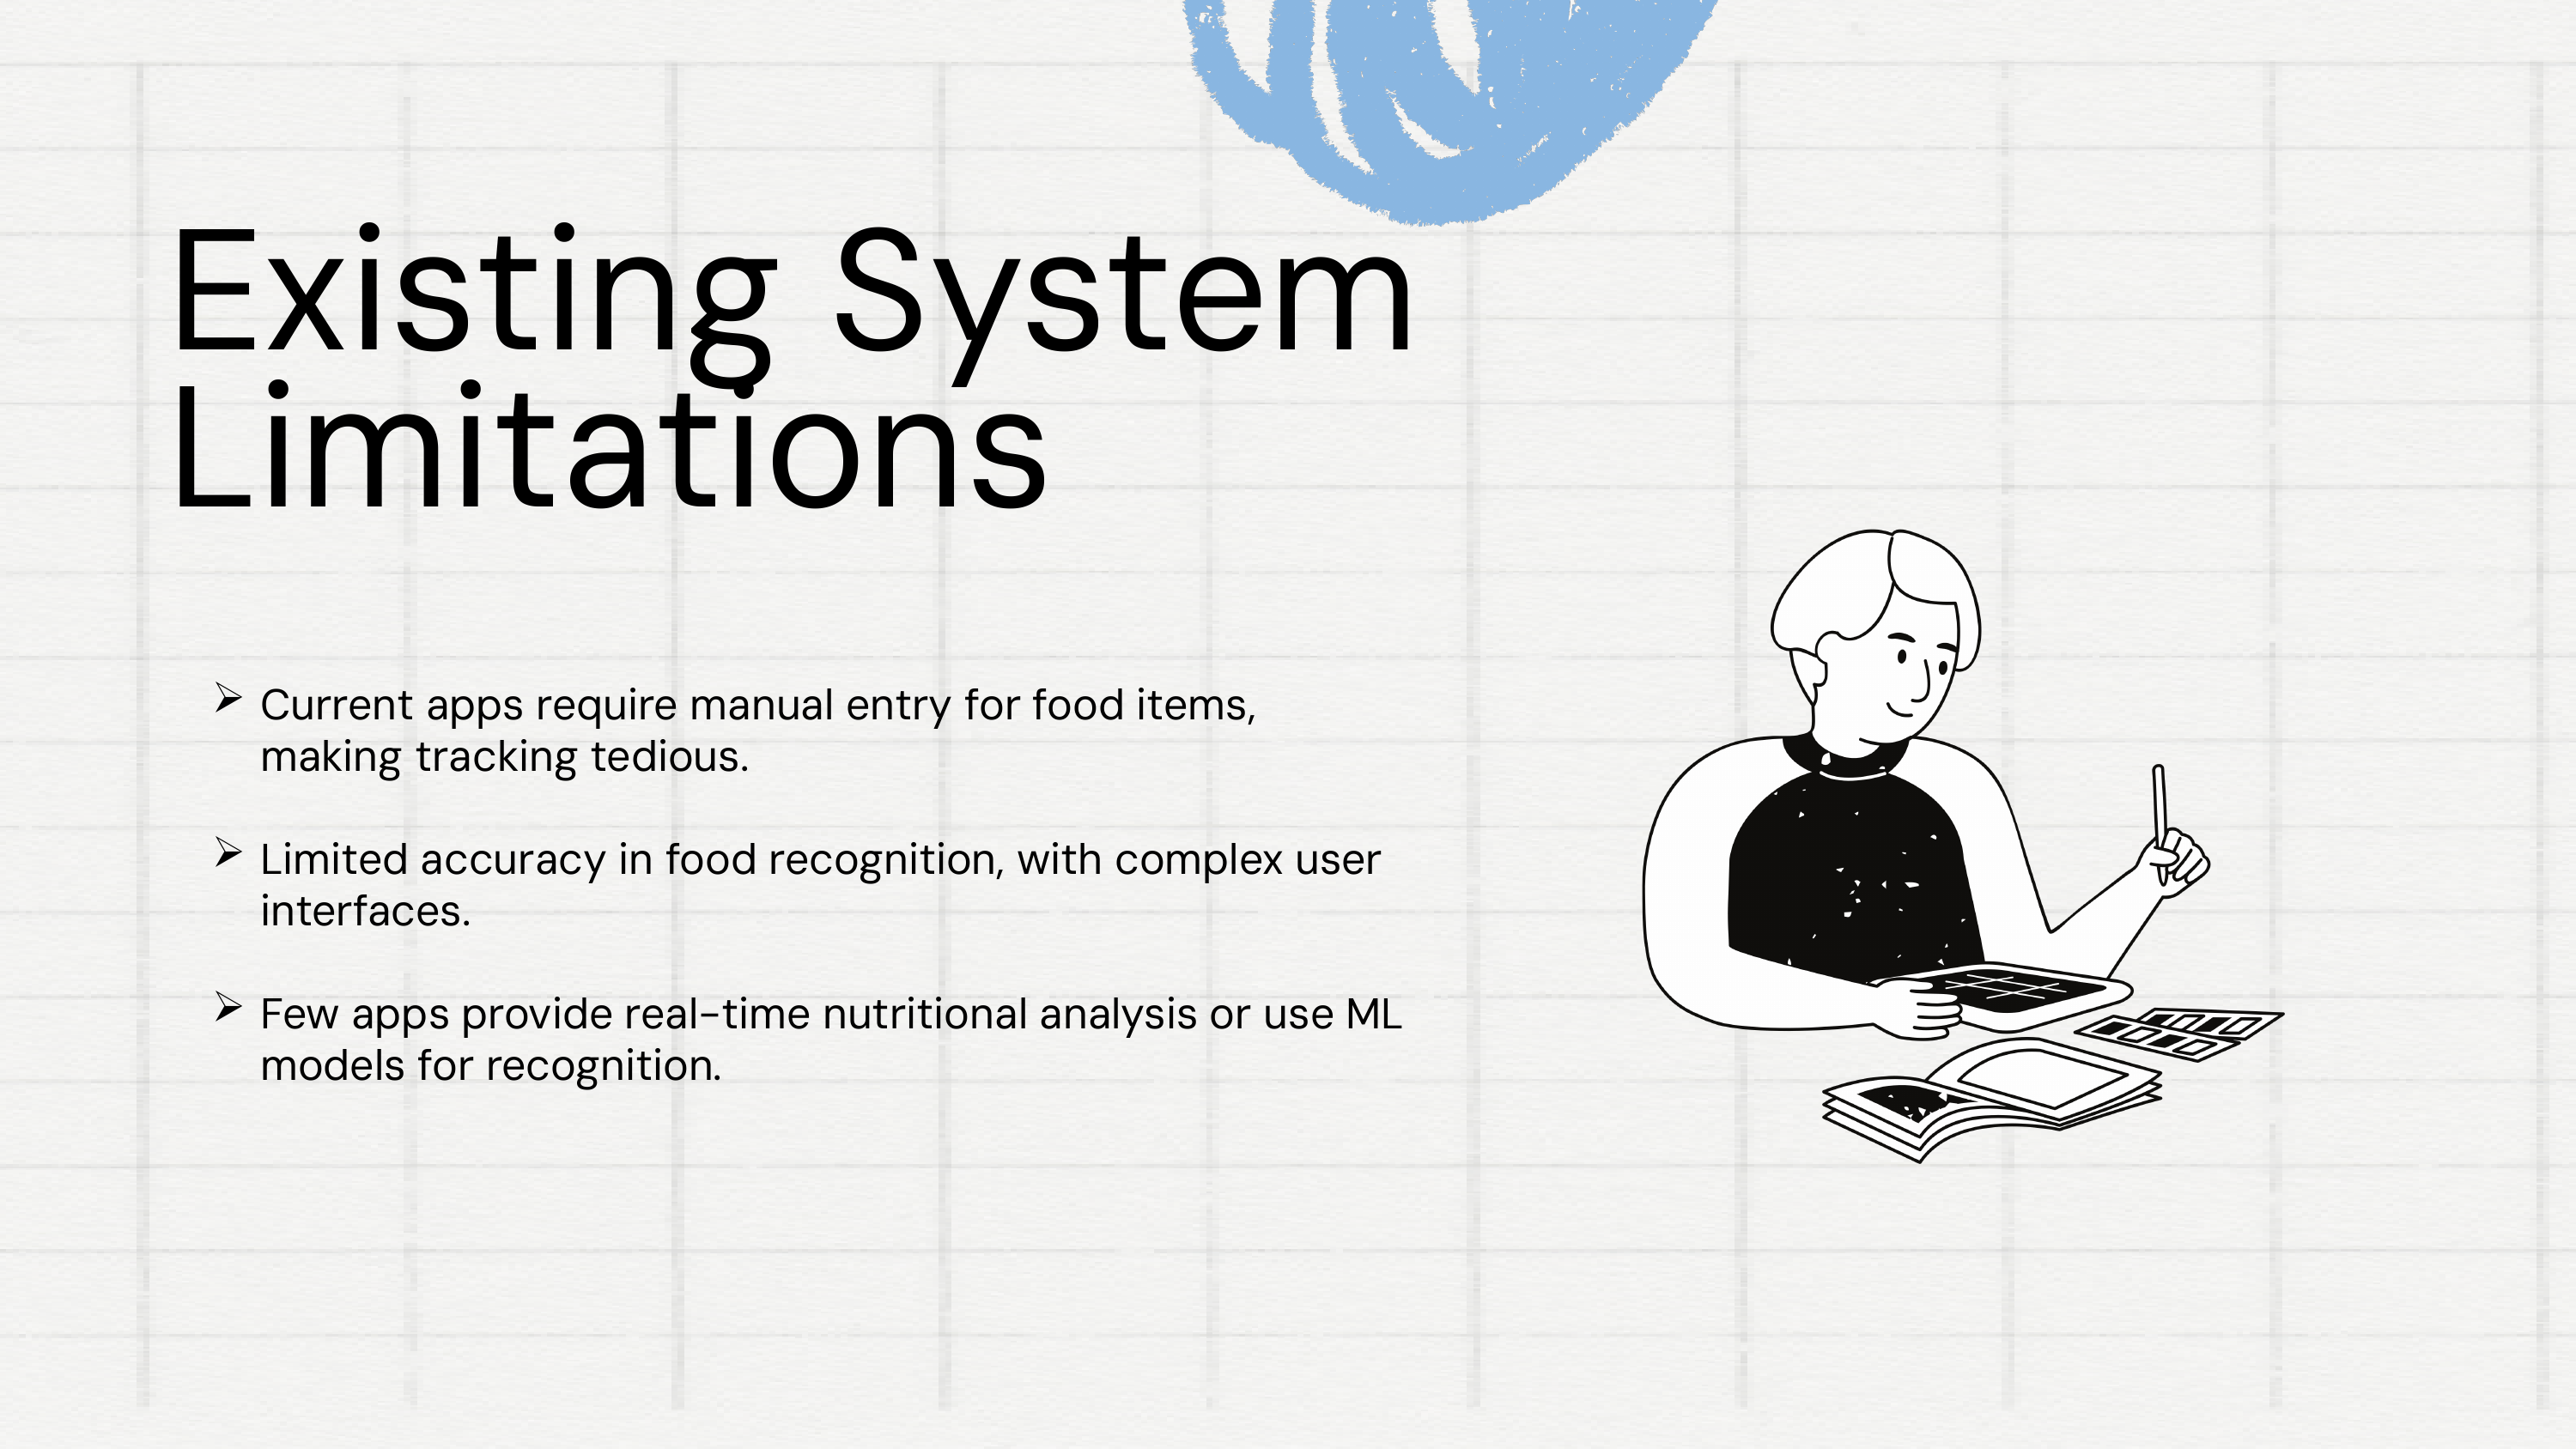

Existing System Limitations

Current apps require manual entry for food items, making tracking tedious.

Limited accuracy in food recognition, with complex user interfaces.

Few apps provide real-time nutritional analysis or use ML models for recognition.